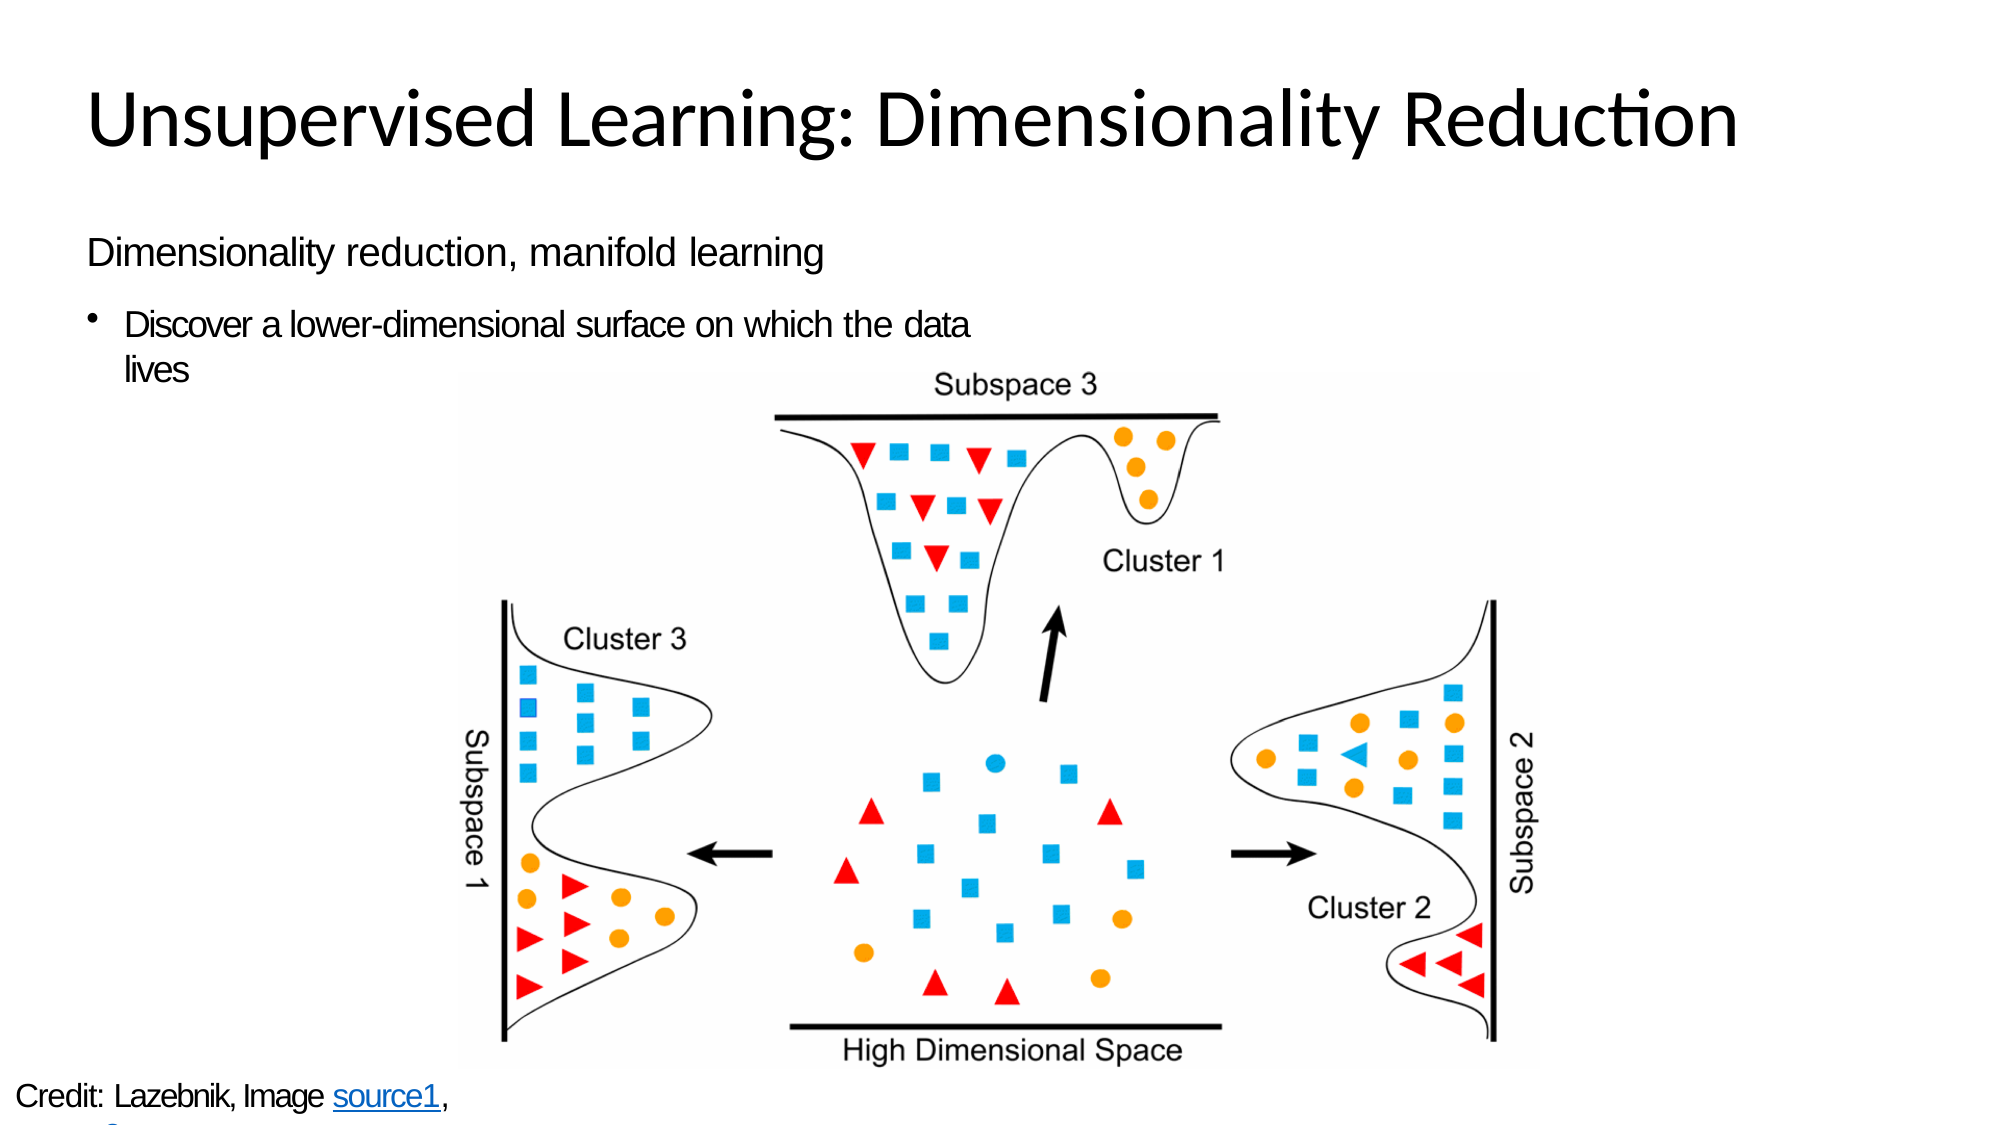

# Unsupervised Learning: Dimensionality Reduction
Dimensionality reduction, manifold learning
Discover a lower-dimensional surface on which the data lives

Credit: Lazebnik, Image source1, source2